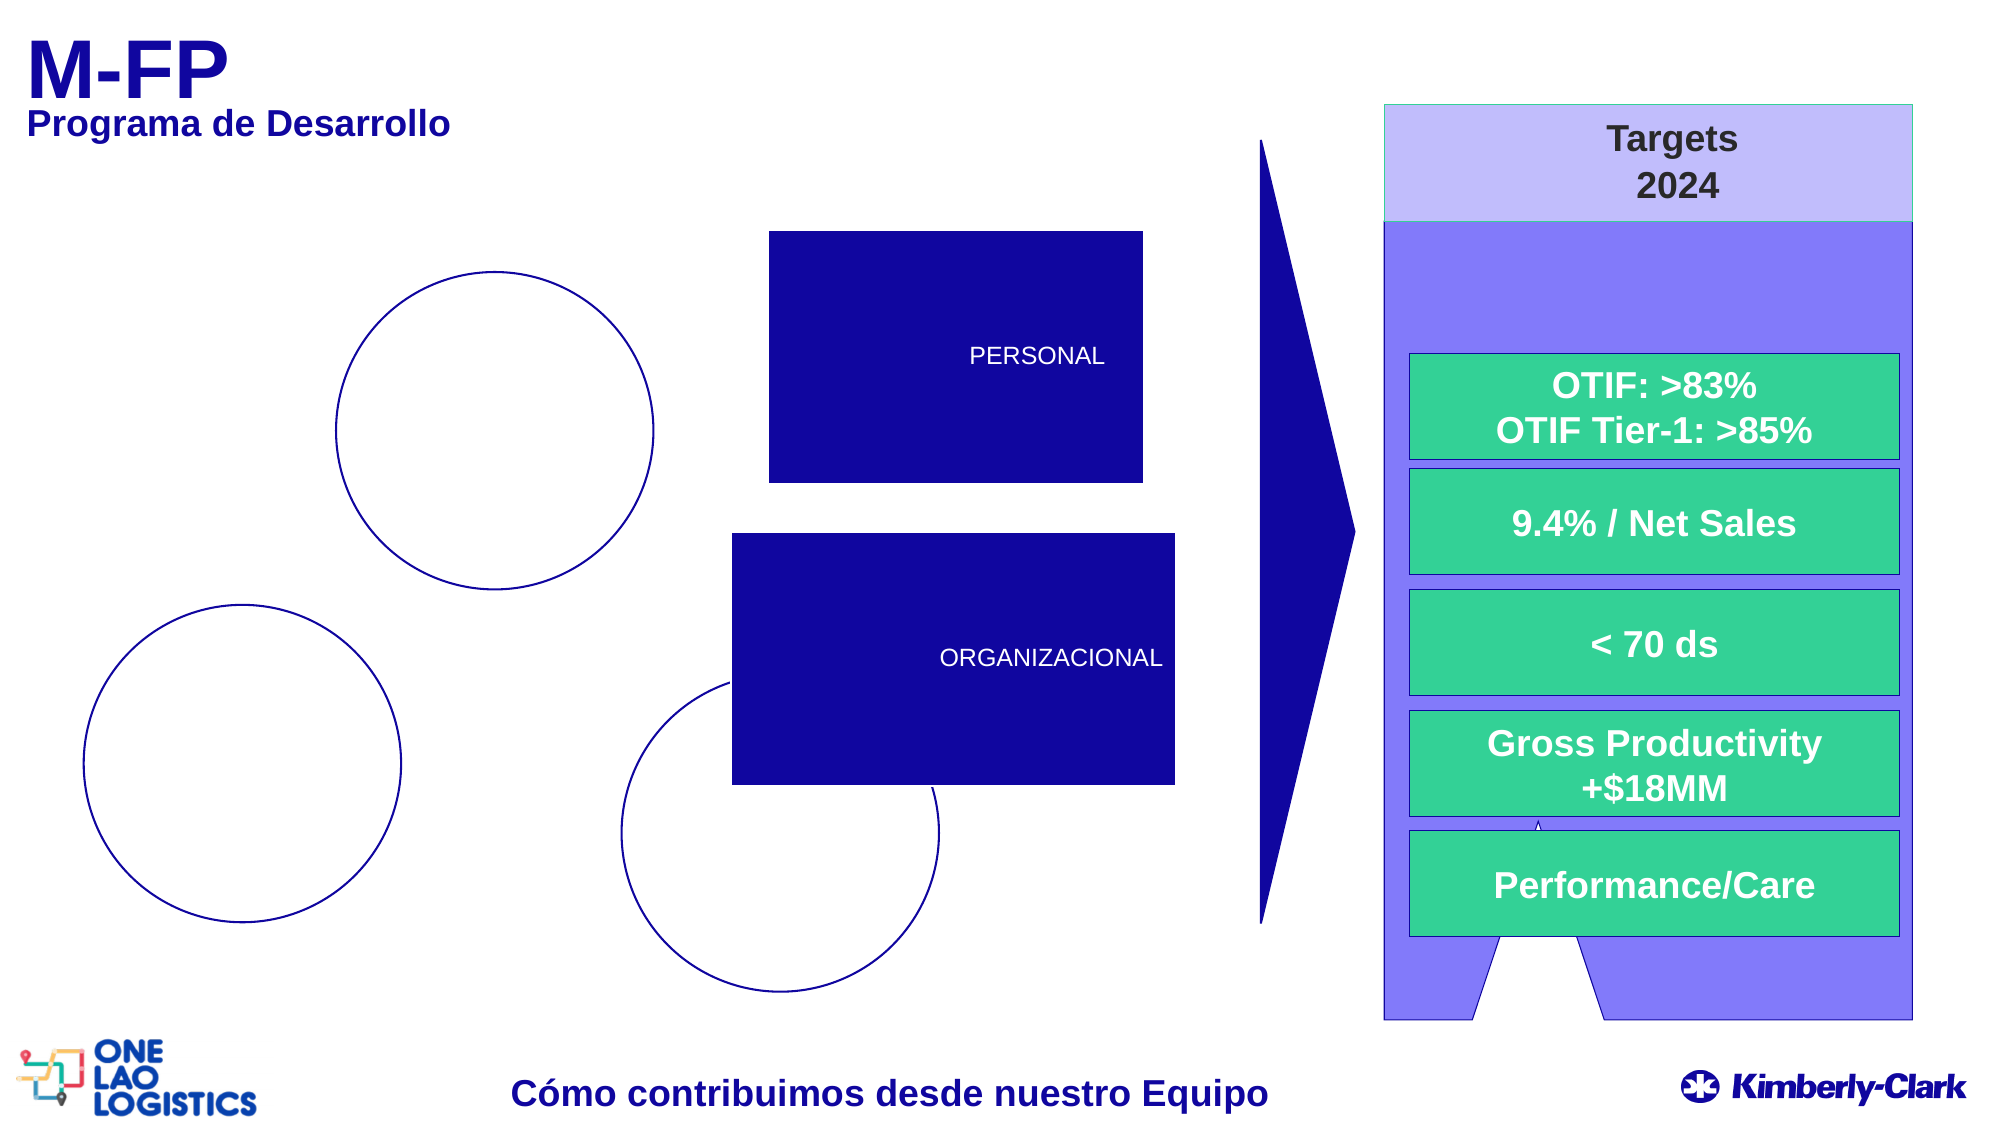

M-FP
Programa de Desarrollo
PERSONAL
ORGANIZACIONAL
Targets
2024

OTIF: >83%
OTIF Tier-1: >85%
9.4% / Net Sales

< 70 ds

Gross Productivity
+$18MM
Performance/Care
Cómo contribuimos desde nuestro Equipo